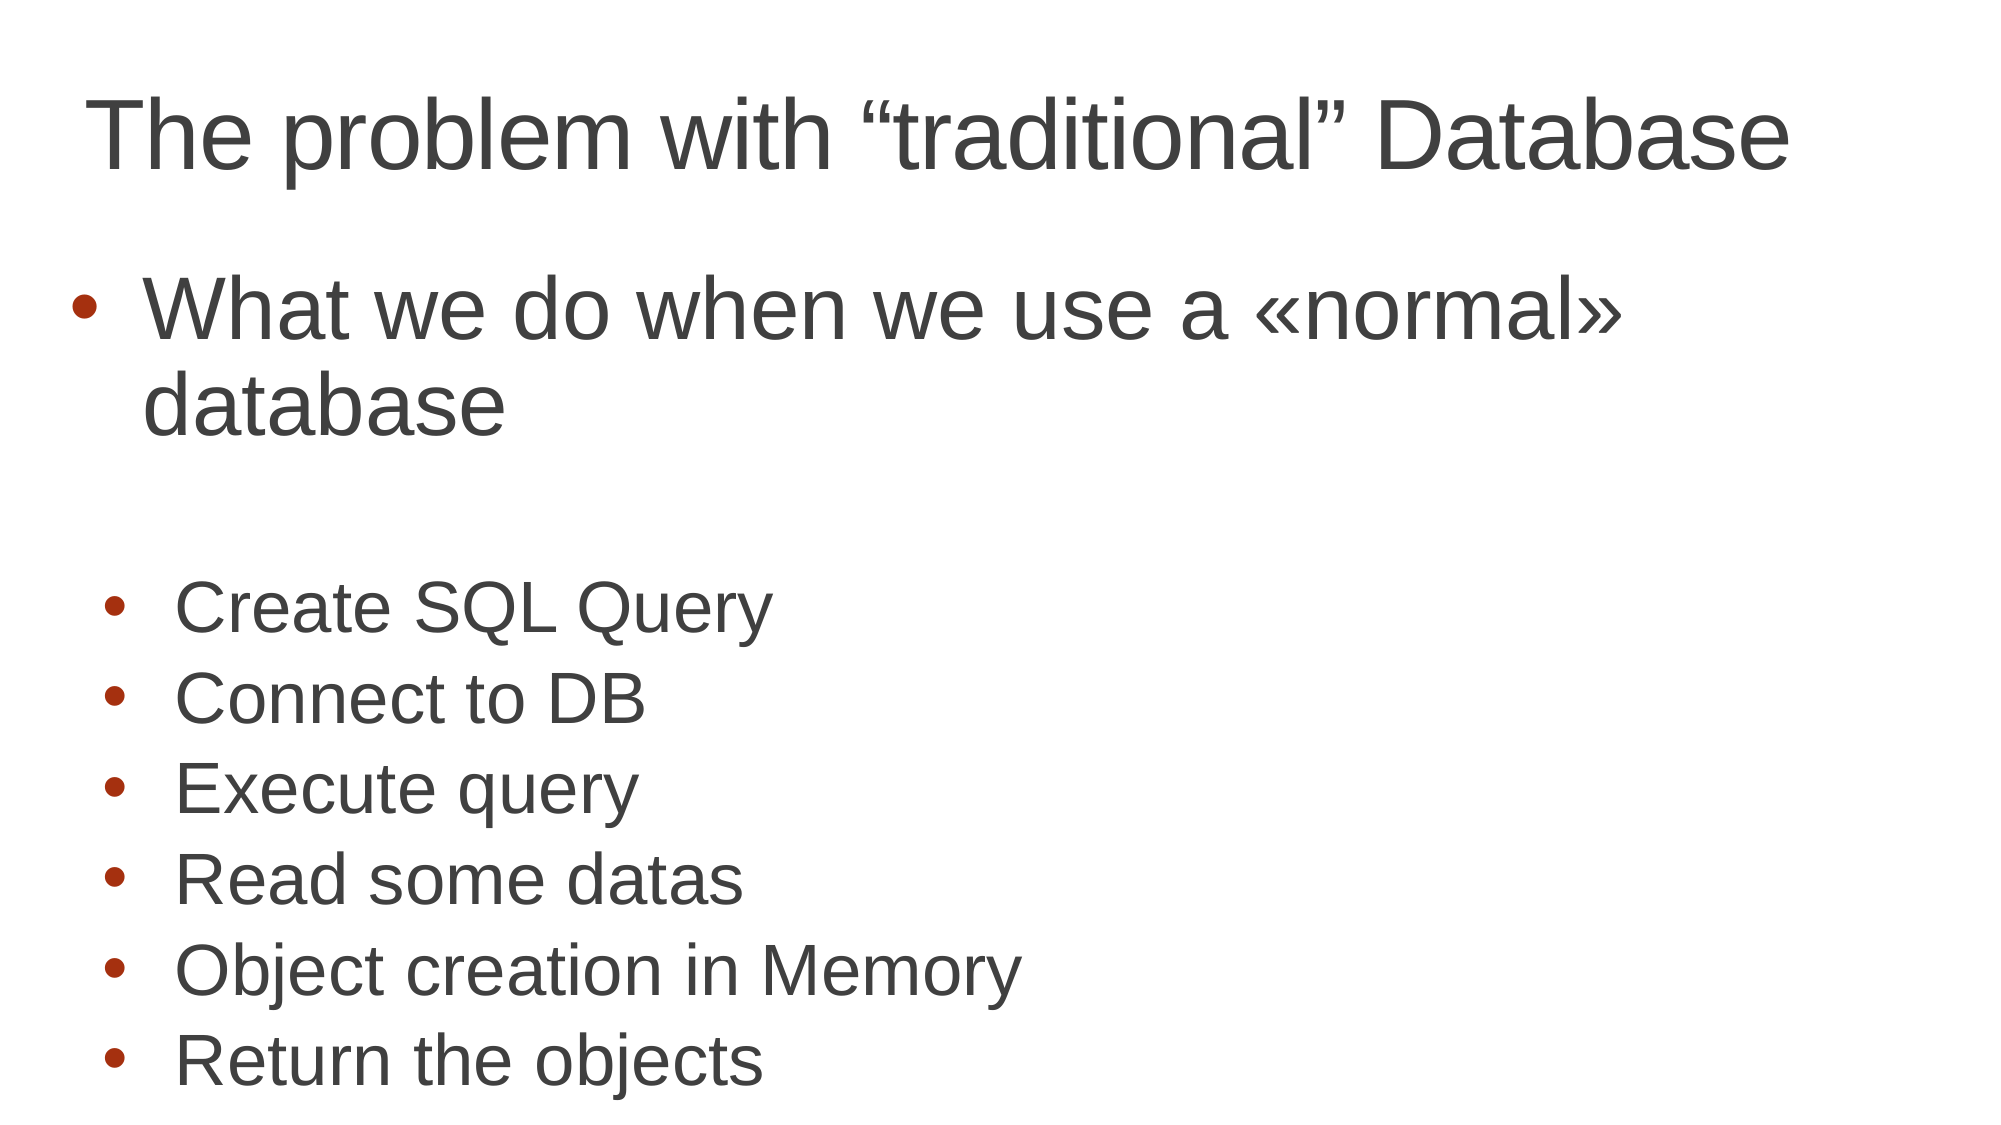

# The problem with “traditional” Database
What we do when we use a «normal» database

Create SQL Query
Connect to DB
Execute query
Read some datas
Object creation in Memory
Return the objects